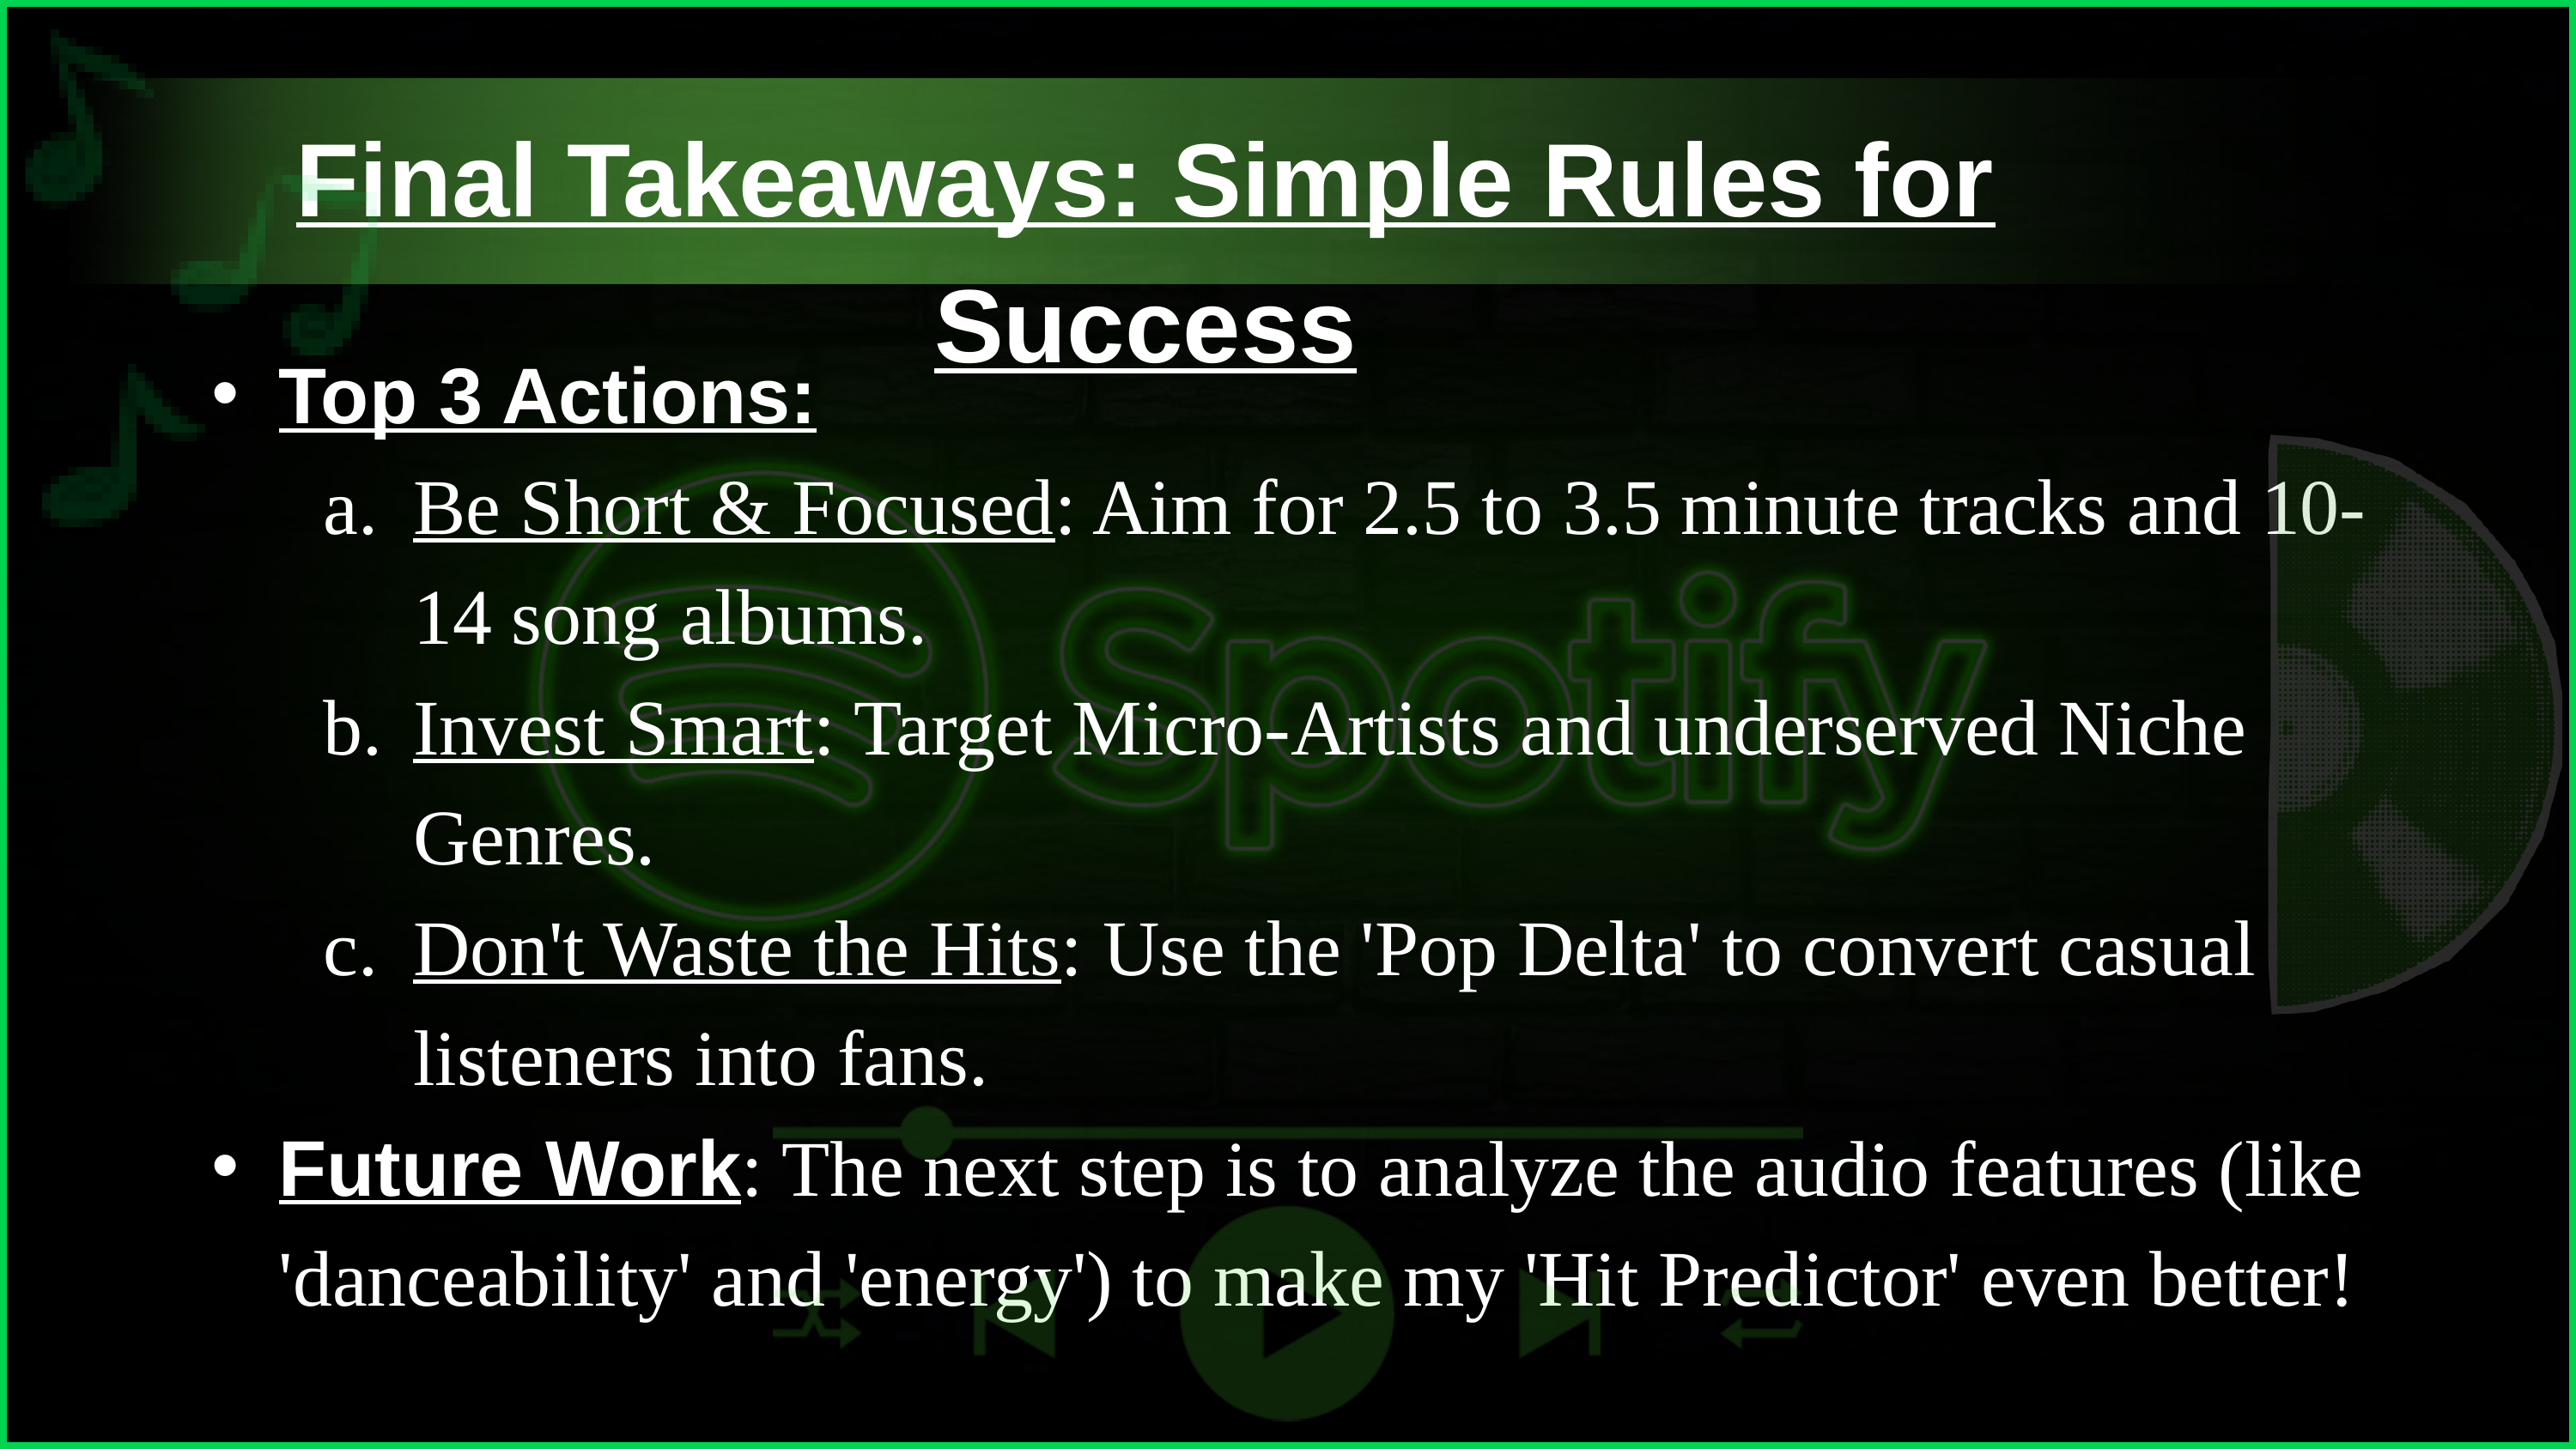

Final Takeaways: Simple Rules for Success

Top 3 Actions:
Be Short & Focused: Aim for 2.5 to 3.5 minute tracks and 10-14 song albums.
Invest Smart: Target Micro-Artists and underserved Niche Genres.
Don't Waste the Hits: Use the 'Pop Delta' to convert casual listeners into fans.
Future Work: The next step is to analyze the audio features (like 'danceability' and 'energy') to make my 'Hit Predictor' even better!